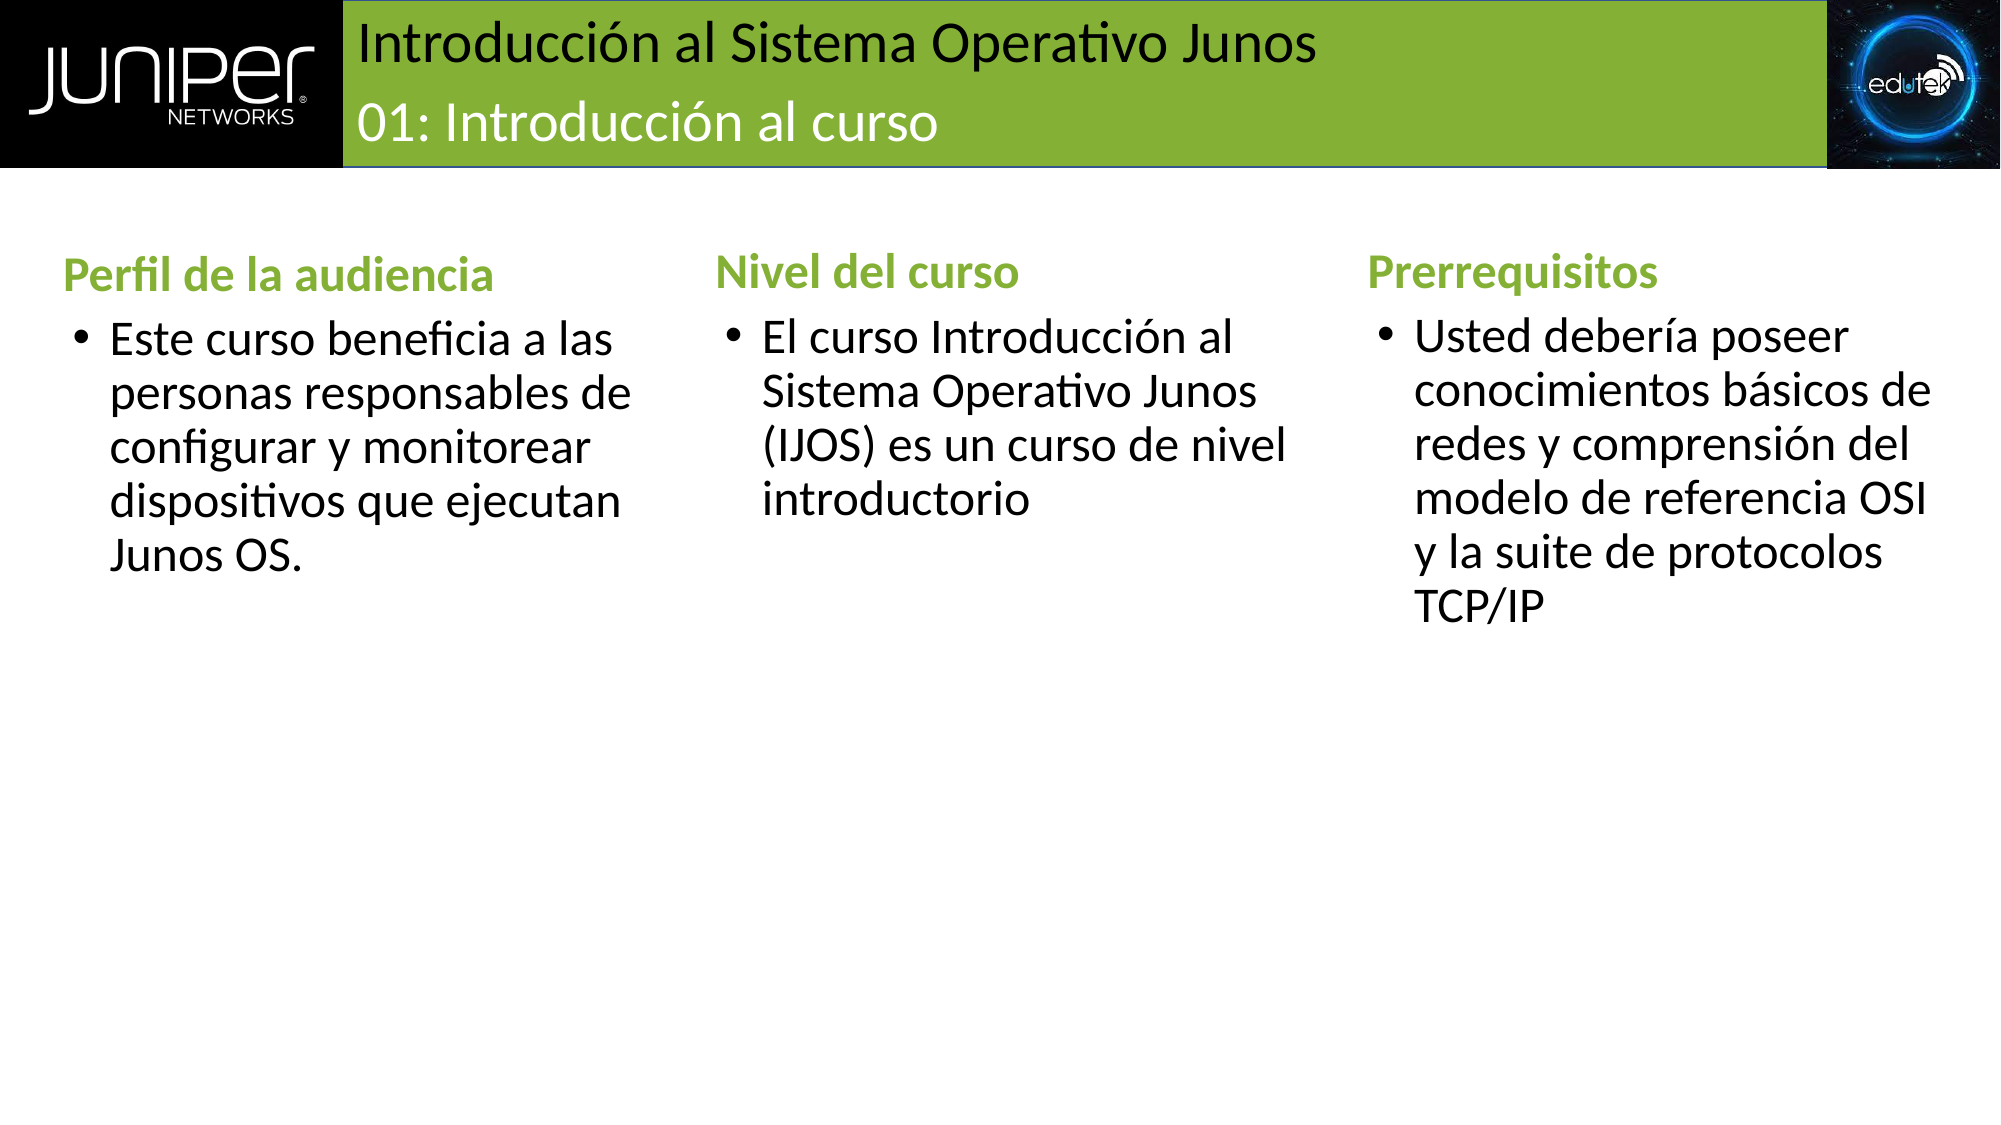

# Introducción al Sistema Operativo Junos
01: Introducción al curso

Prerrequisitos
Usted debería poseer conocimientos básicos de redes y comprensión del modelo de referencia OSI y la suite de protocolos TCP/IP

Nivel del curso
El curso Introducción al Sistema Operativo Junos (IJOS) es un curso de nivel introductorio

Perfil de la audiencia
Este curso beneficia a las personas responsables de configurar y monitorear dispositivos que ejecutan Junos OS.